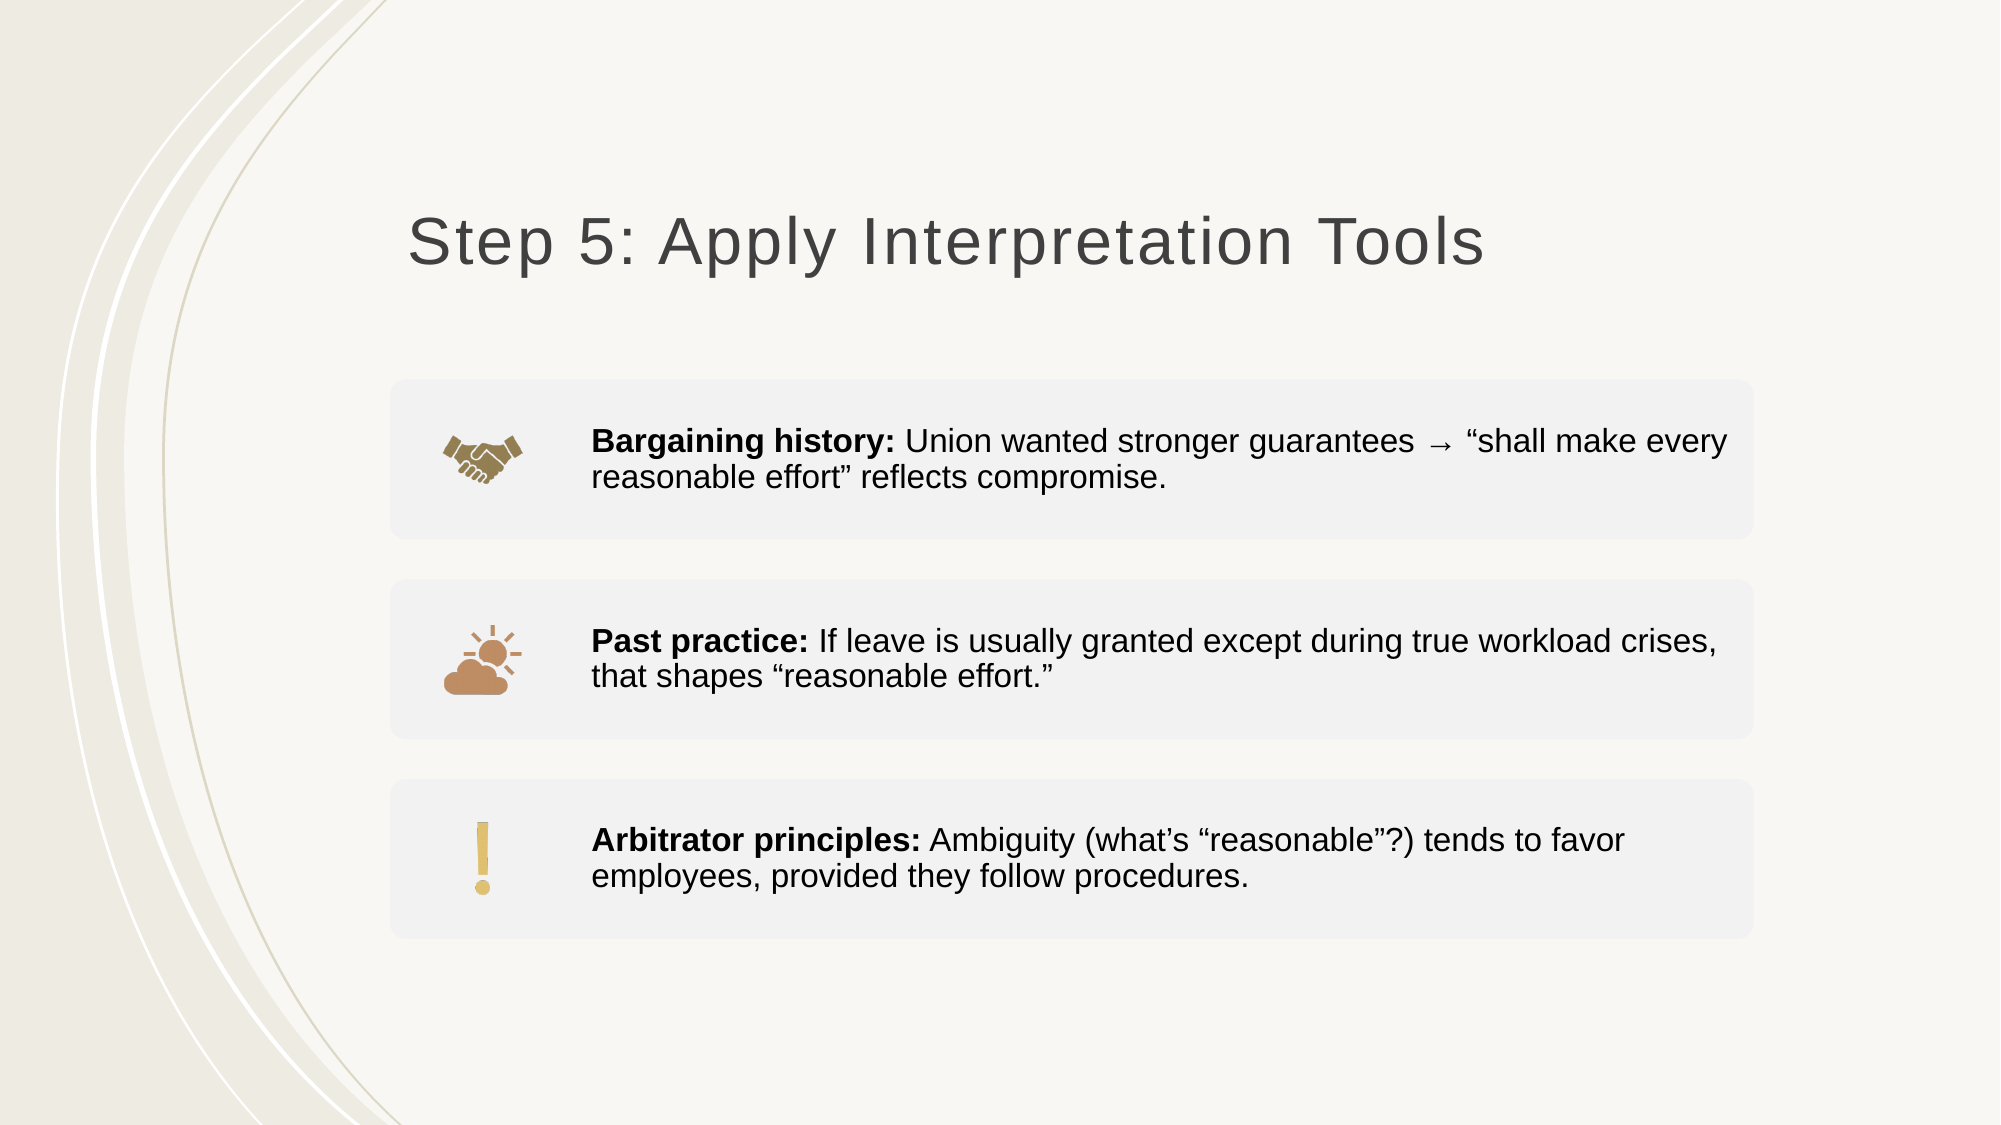

# Step 5: Apply Interpretation Tools
Bargaining history: Union wanted stronger guarantees → “shall make every reasonable effort” reflects compromise.
Past practice: If leave is usually granted except during true workload crises, that shapes “reasonable effort.”
Arbitrator principles: Ambiguity (what’s “reasonable”?) tends to favor employees, provided they follow procedures.